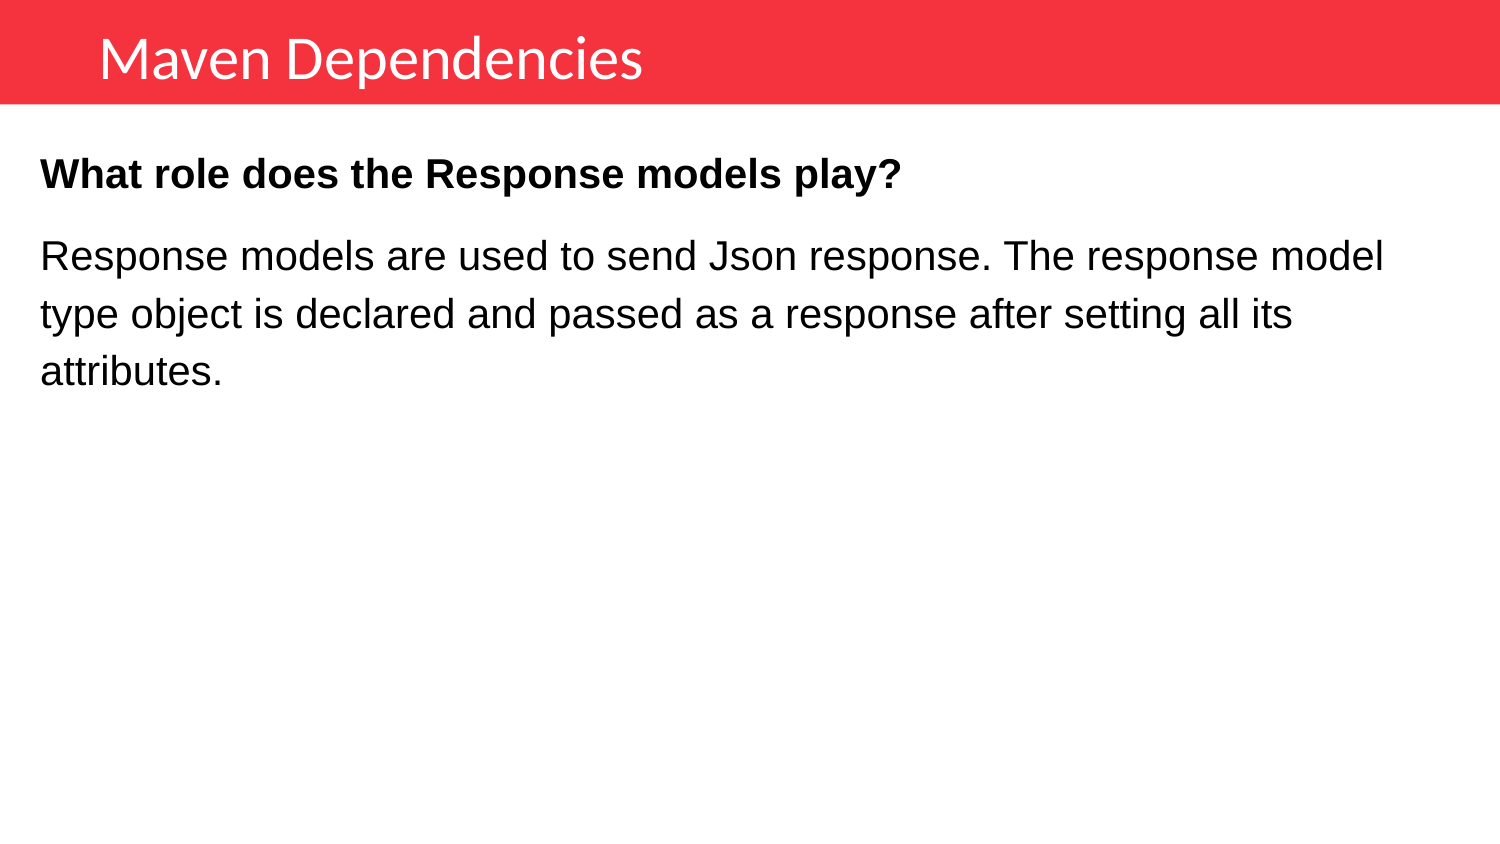

Maven Dependencies

What role does the Response models play?
Response models are used to send Json response. The response model type object is declared and passed as a response after setting all its attributes.